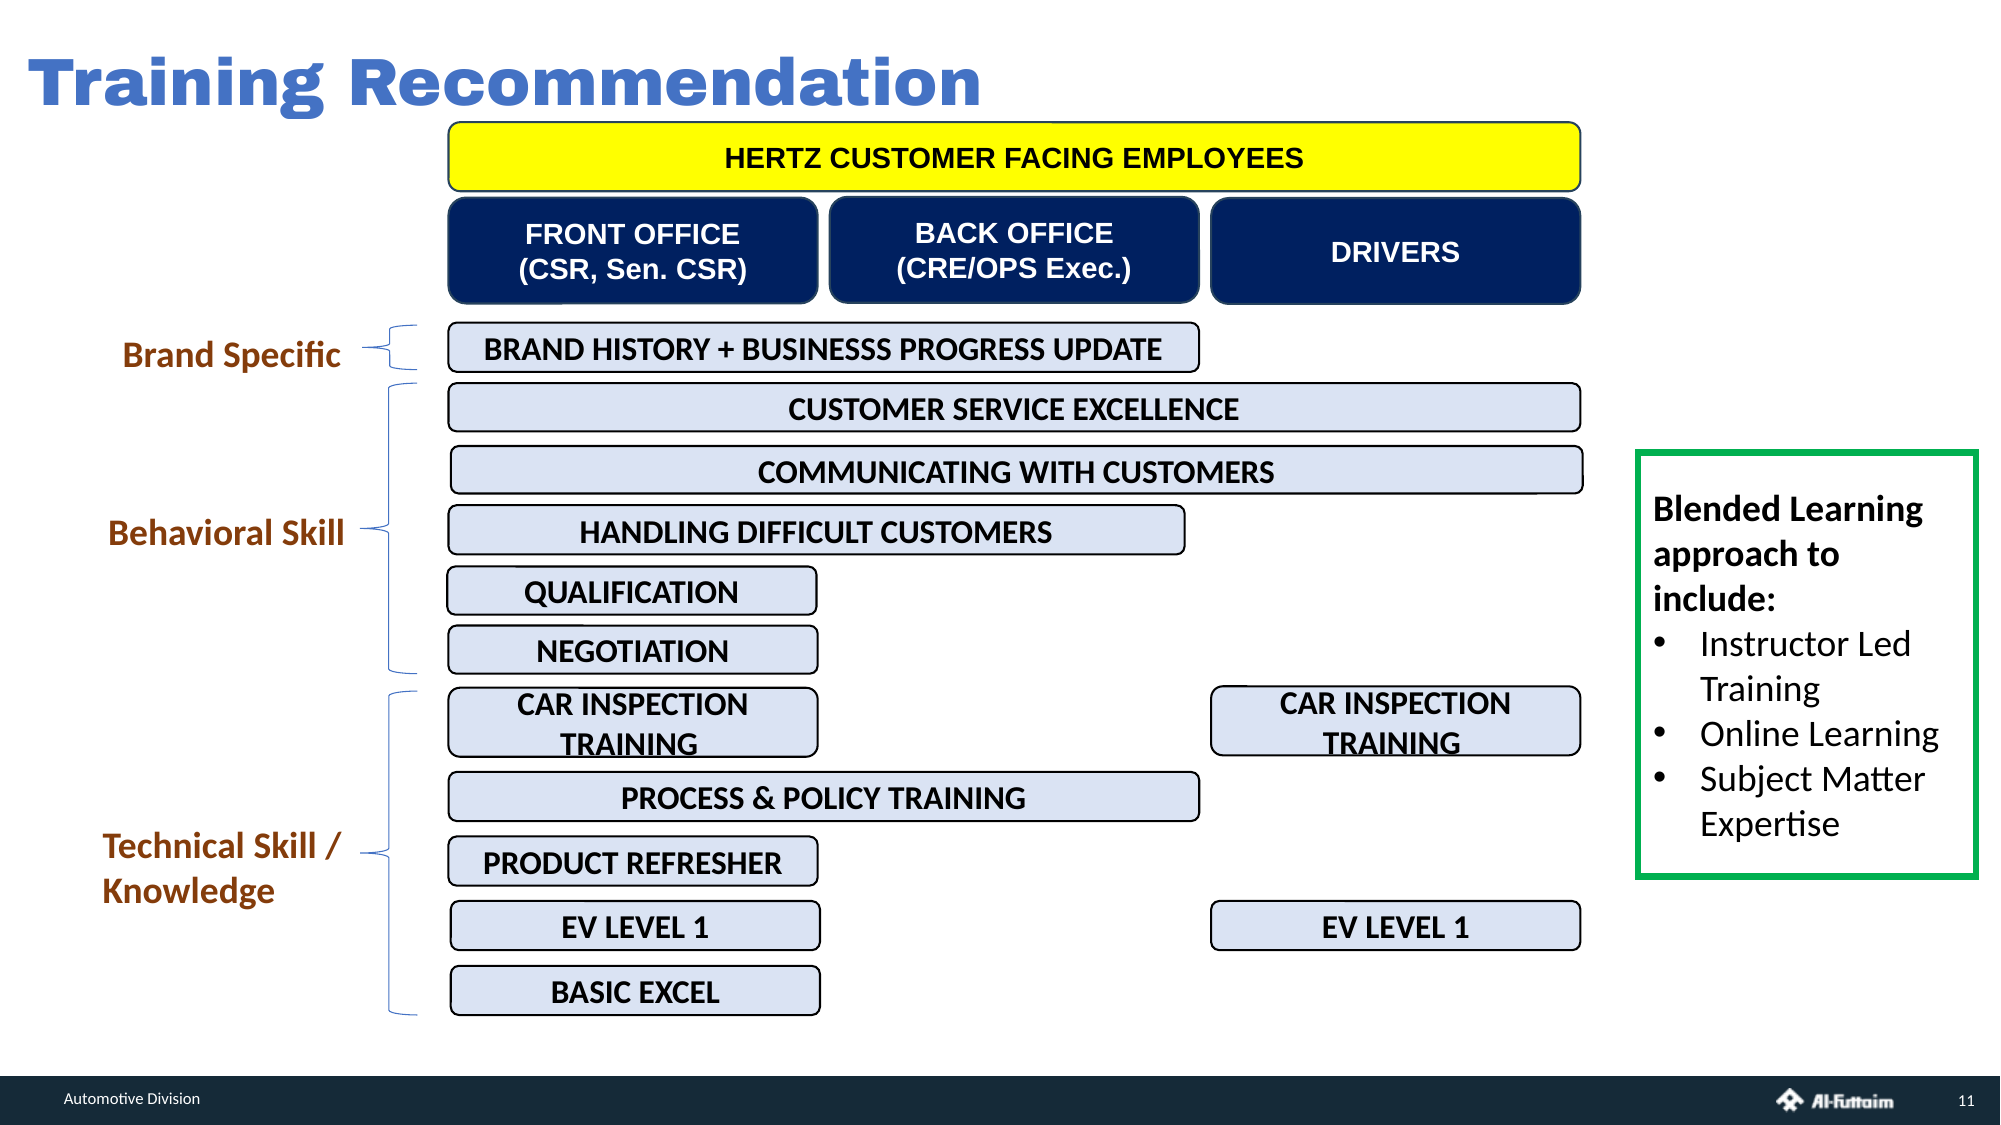

Training Recommendation
HERTZ CUSTOMER FACING EMPLOYEES
BACK OFFICE
(CRE/OPS Exec.)
FRONT OFFICE
(CSR, Sen. CSR)
DRIVERS
BRAND HISTORY + BUSINESSS PROGRESS UPDATE
Brand Specific

CUSTOMER SERVICE EXCELLENCE
COMMUNICATING WITH CUSTOMERS

Blended Learning approach to include:
Instructor Led Training
Online Learning
Subject Matter Expertise

Behavioral Skill
HANDLING DIFFICULT CUSTOMERS
QUALIFICATION
NEGOTIATION
CAR INSPECTION TRAINING
CAR INSPECTION TRAINING

PROCESS & POLICY TRAINING
Technical Skill / Knowledge
PRODUCT REFRESHER
EV LEVEL 1
EV LEVEL 1
BASIC EXCEL